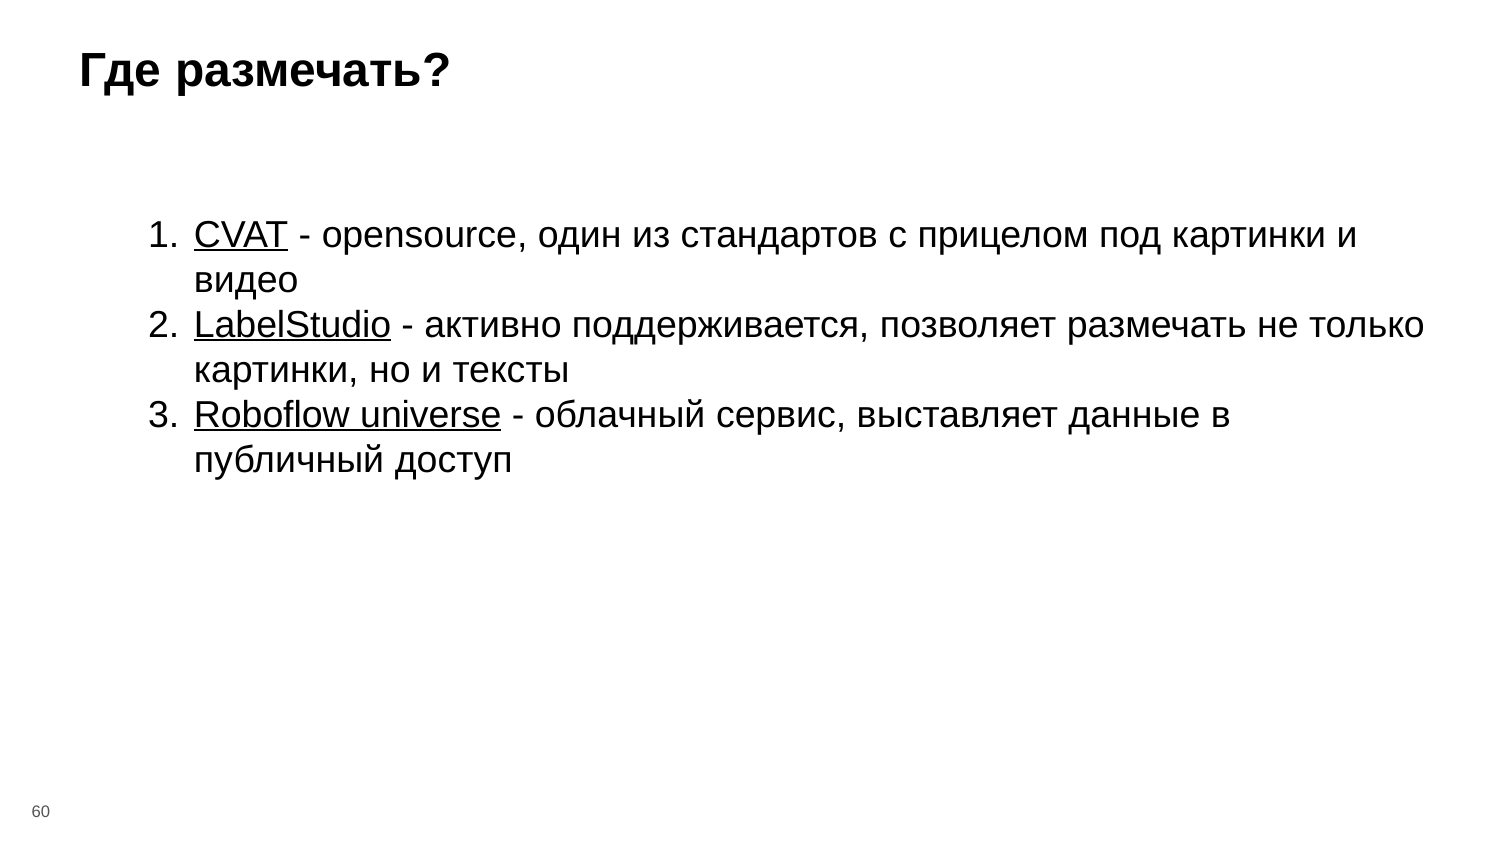

Где размечать?
CVAT - opensource, один из стандартов с прицелом под картинки и видео
LabelStudio - активно поддерживается, позволяет размечать не только картинки, но и тексты
Roboflow universe - облачный сервис, выставляет данные в публичный доступ
60